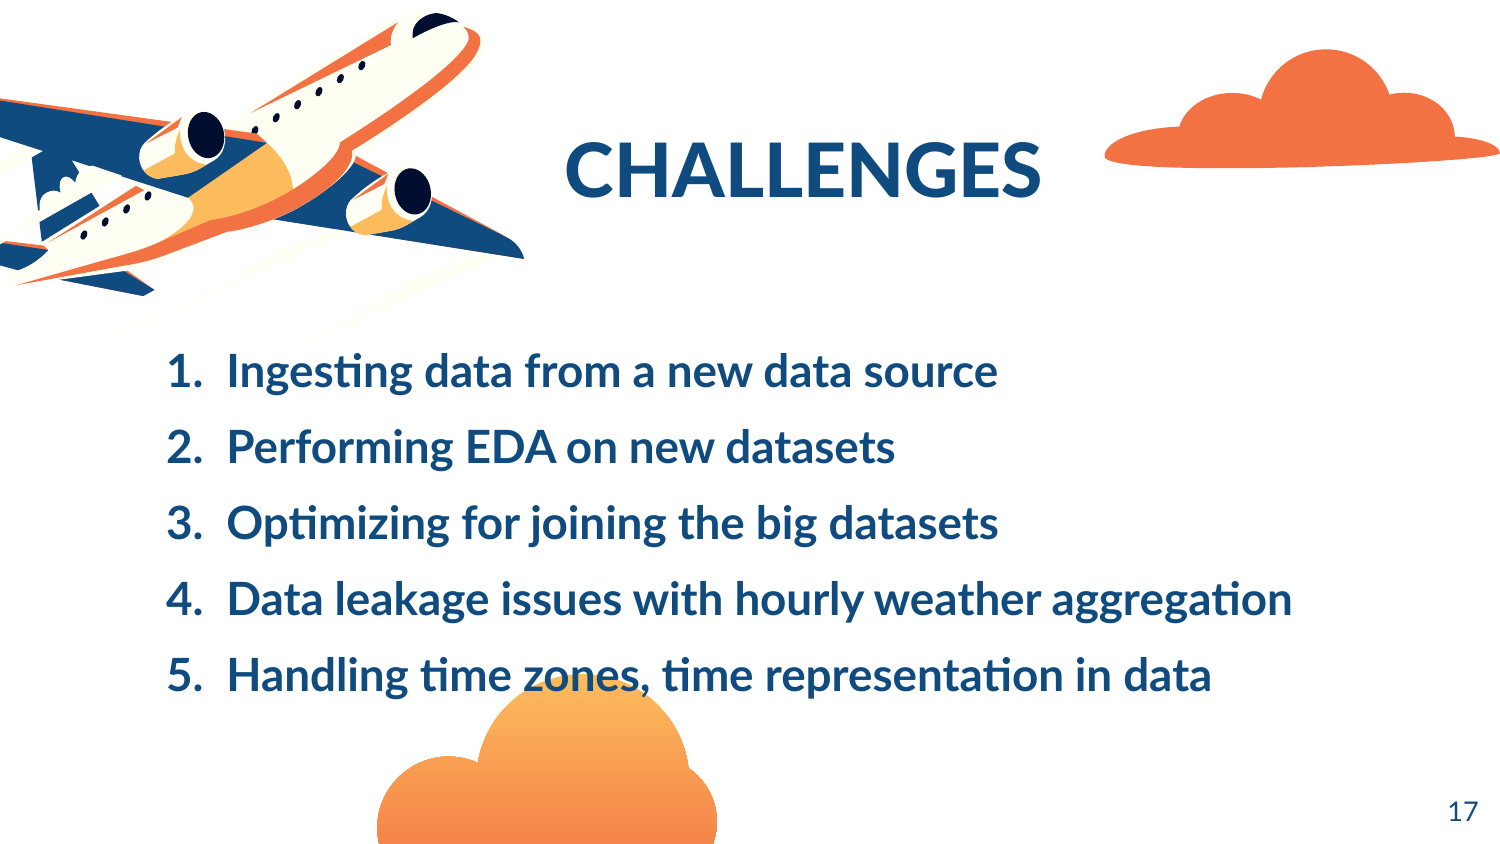

# CHALLENGES
Ingesting data from a new data source
Performing EDA on new datasets
Optimizing for joining the big datasets
Data leakage issues with hourly weather aggregation
Handling time zones, time representation in data
17